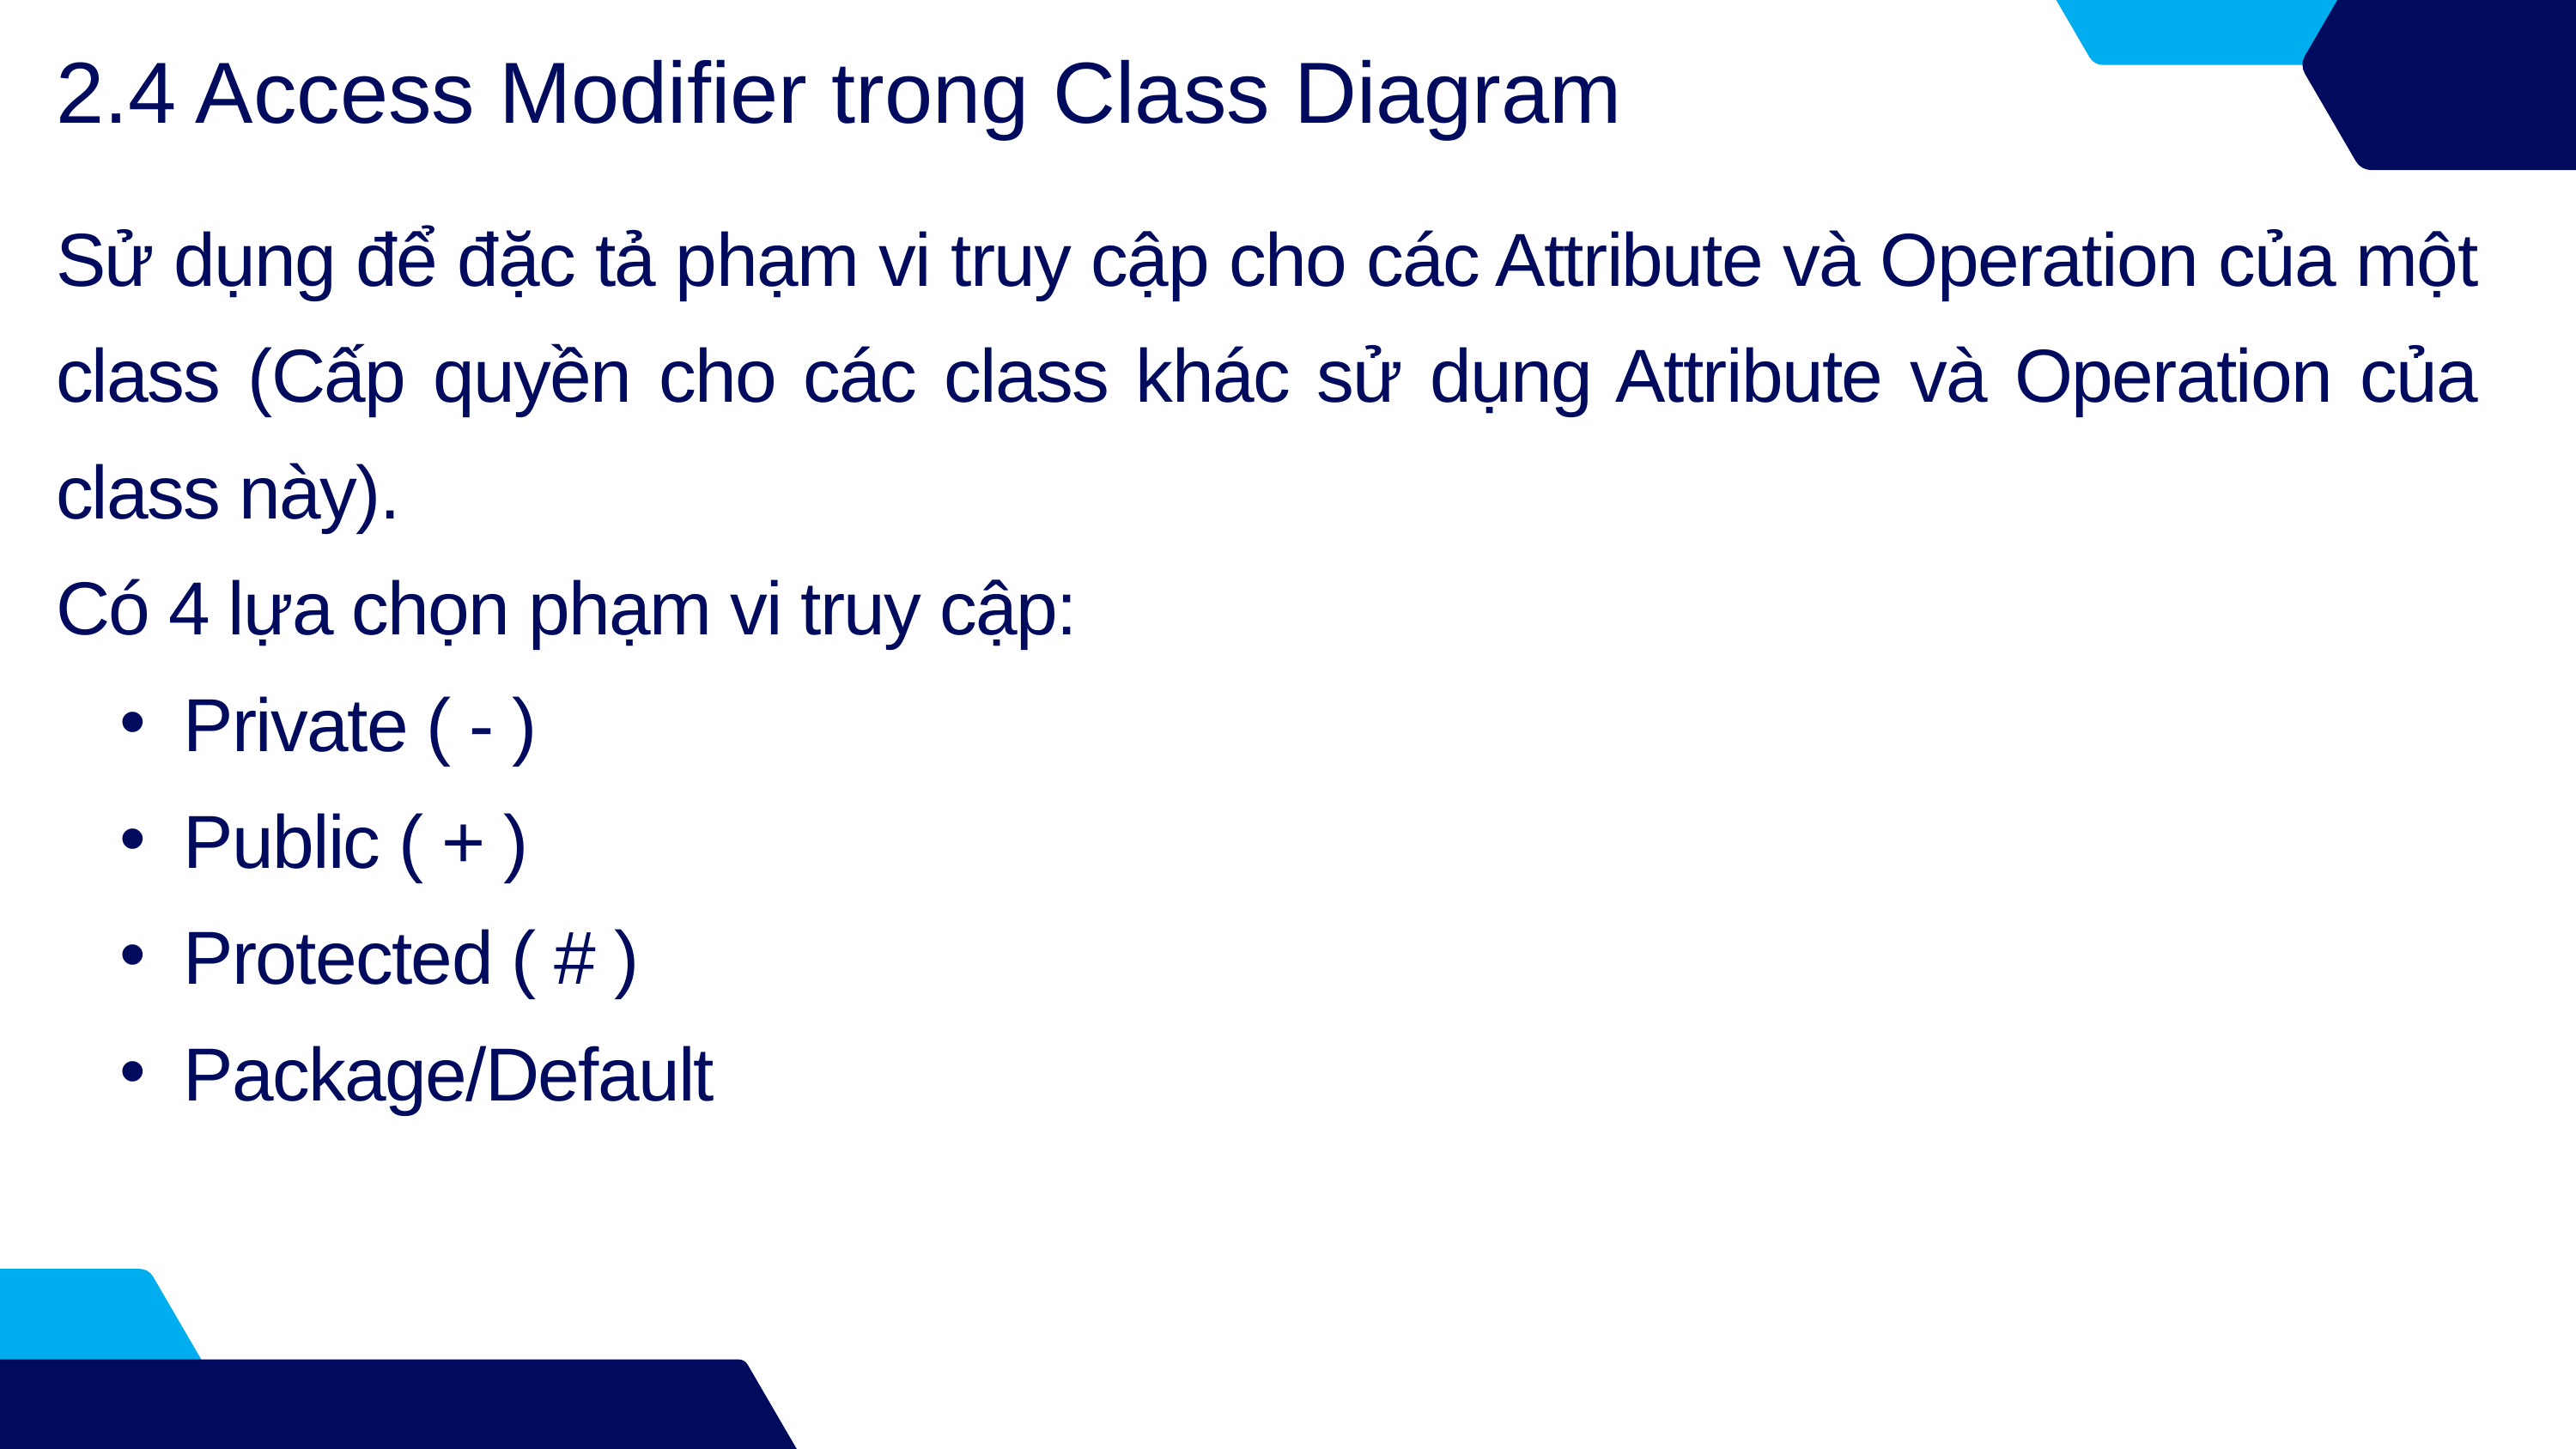

2.4 Access Modifier trong Class Diagram
Sử dụng để đặc tả phạm vi truy cập cho các Attribute và Operation của một class (Cấp quyền cho các class khác sử dụng Attribute và Operation của class này).
Có 4 lựa chọn phạm vi truy cập:
Private ( - )
Public ( + )
Protected ( # )
Package/Default